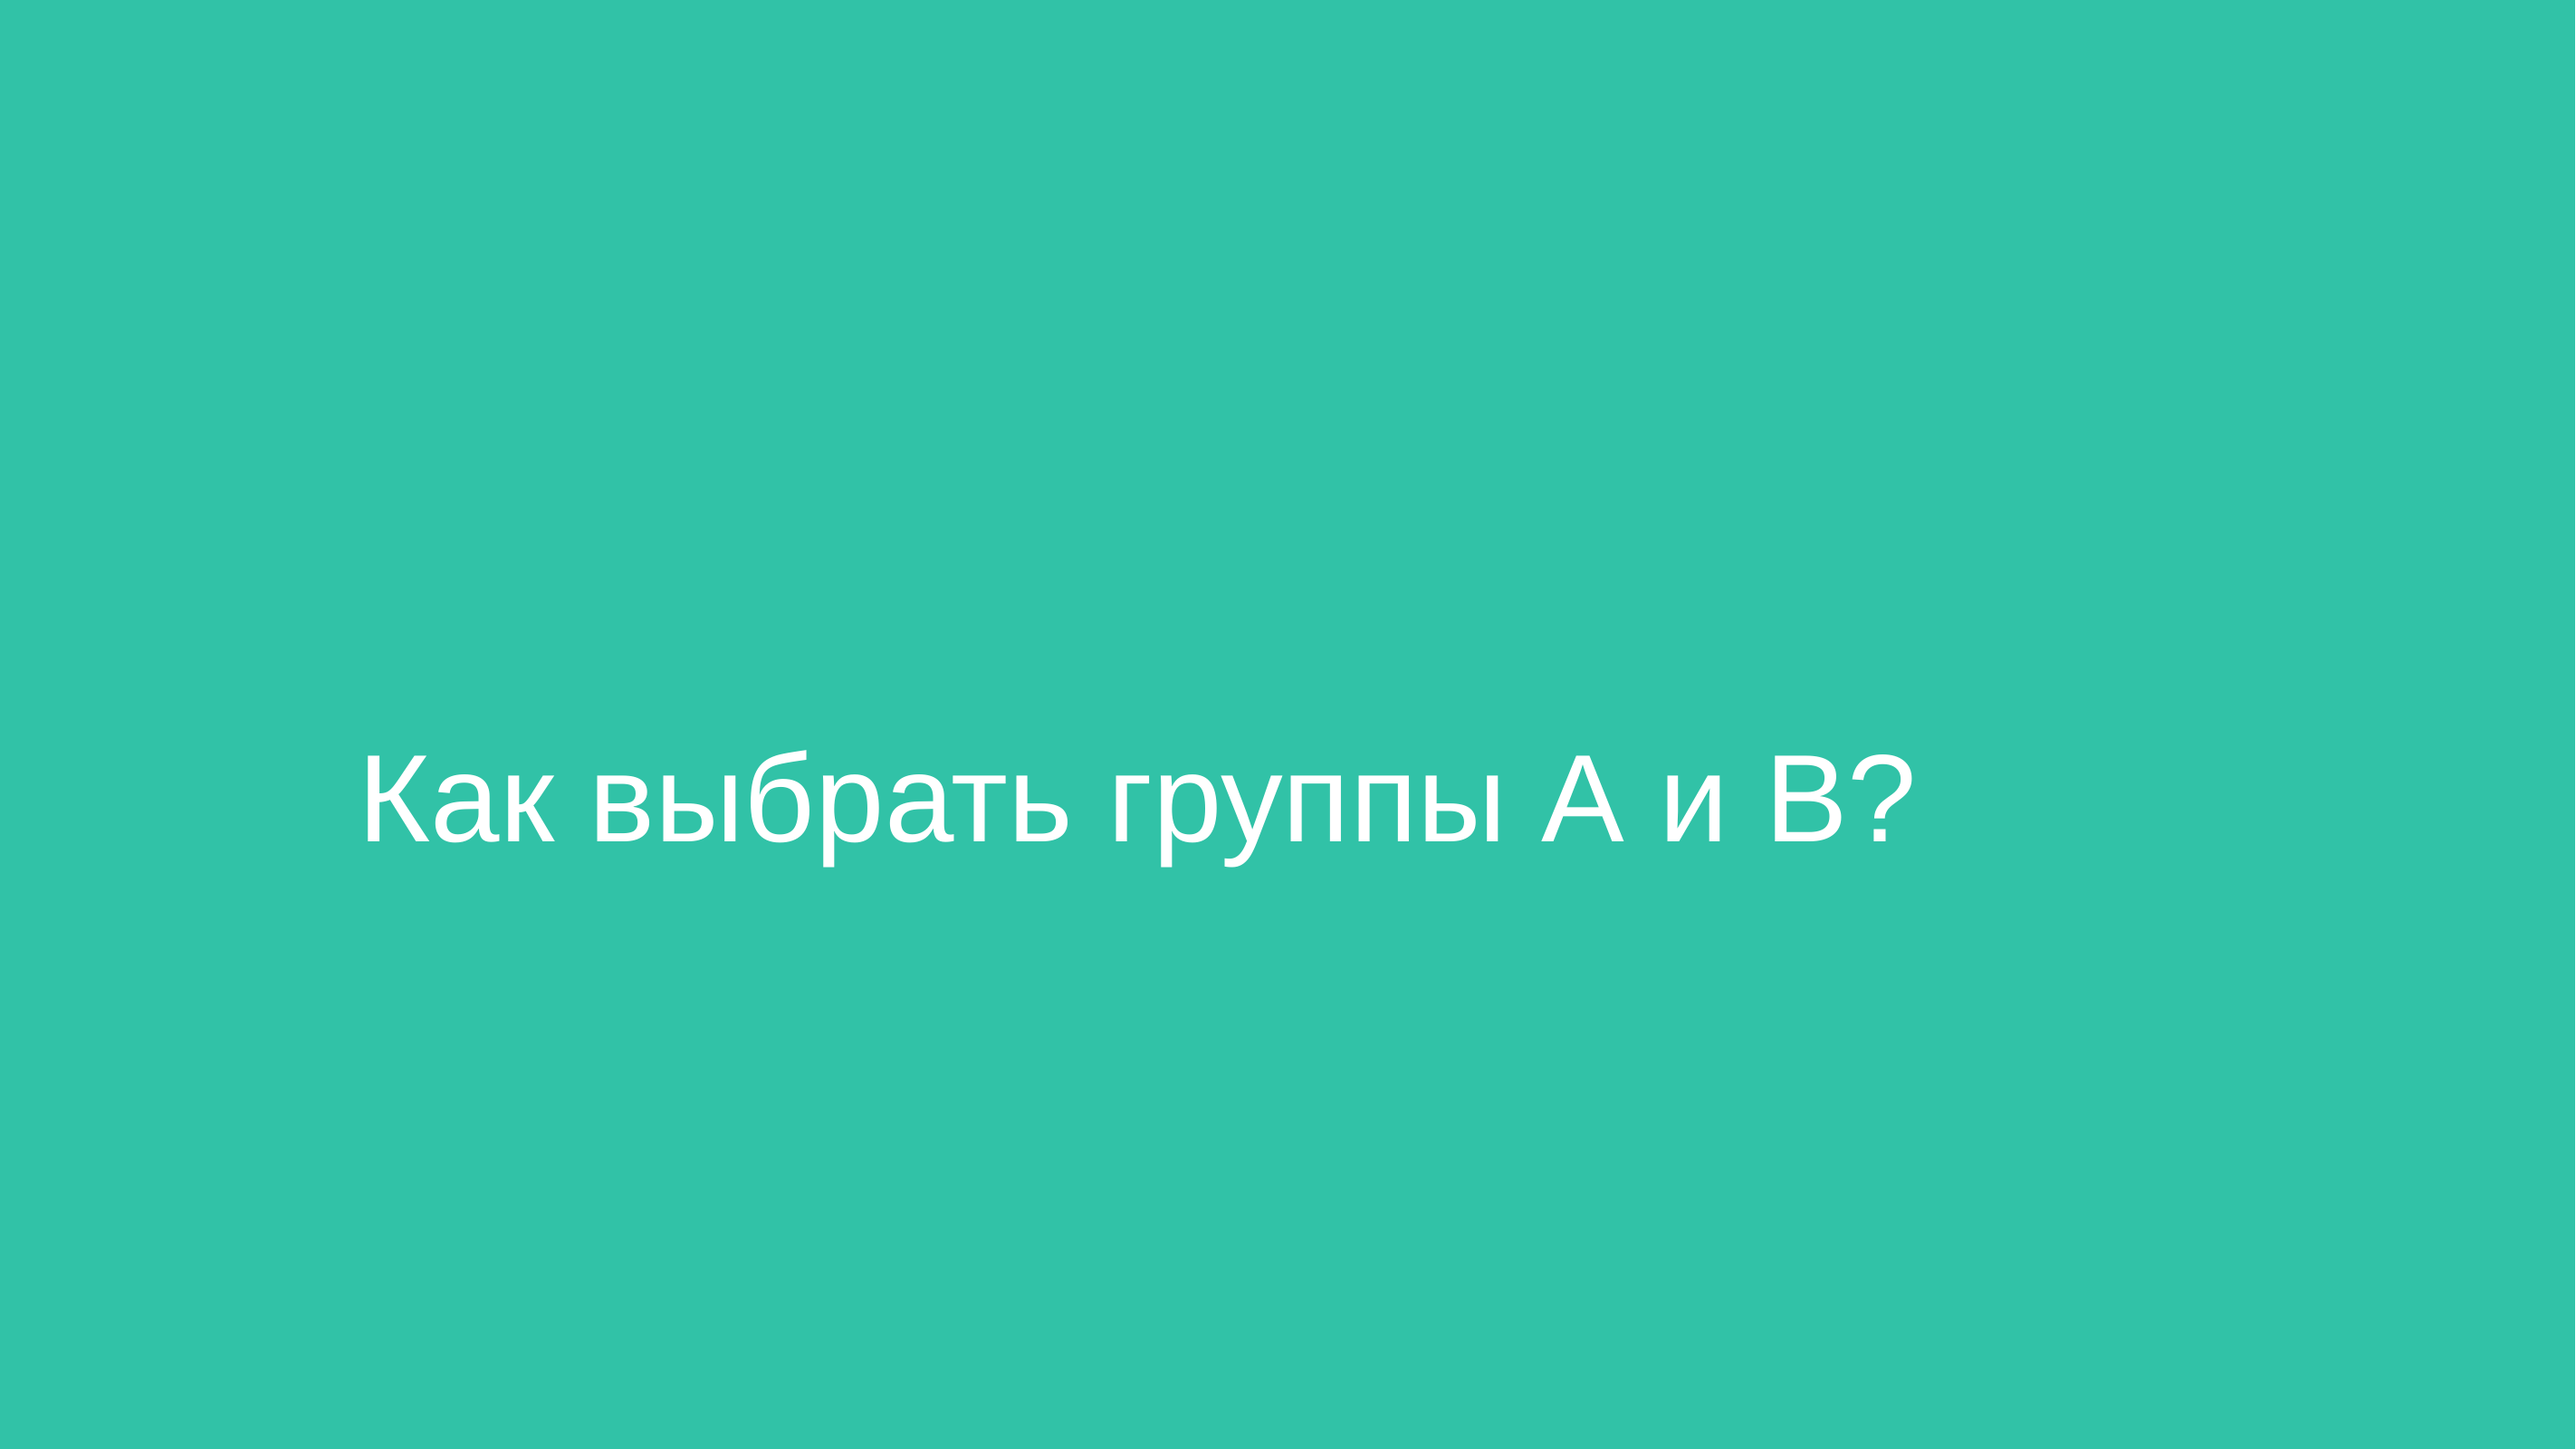

# Как выбрать группы А и B?